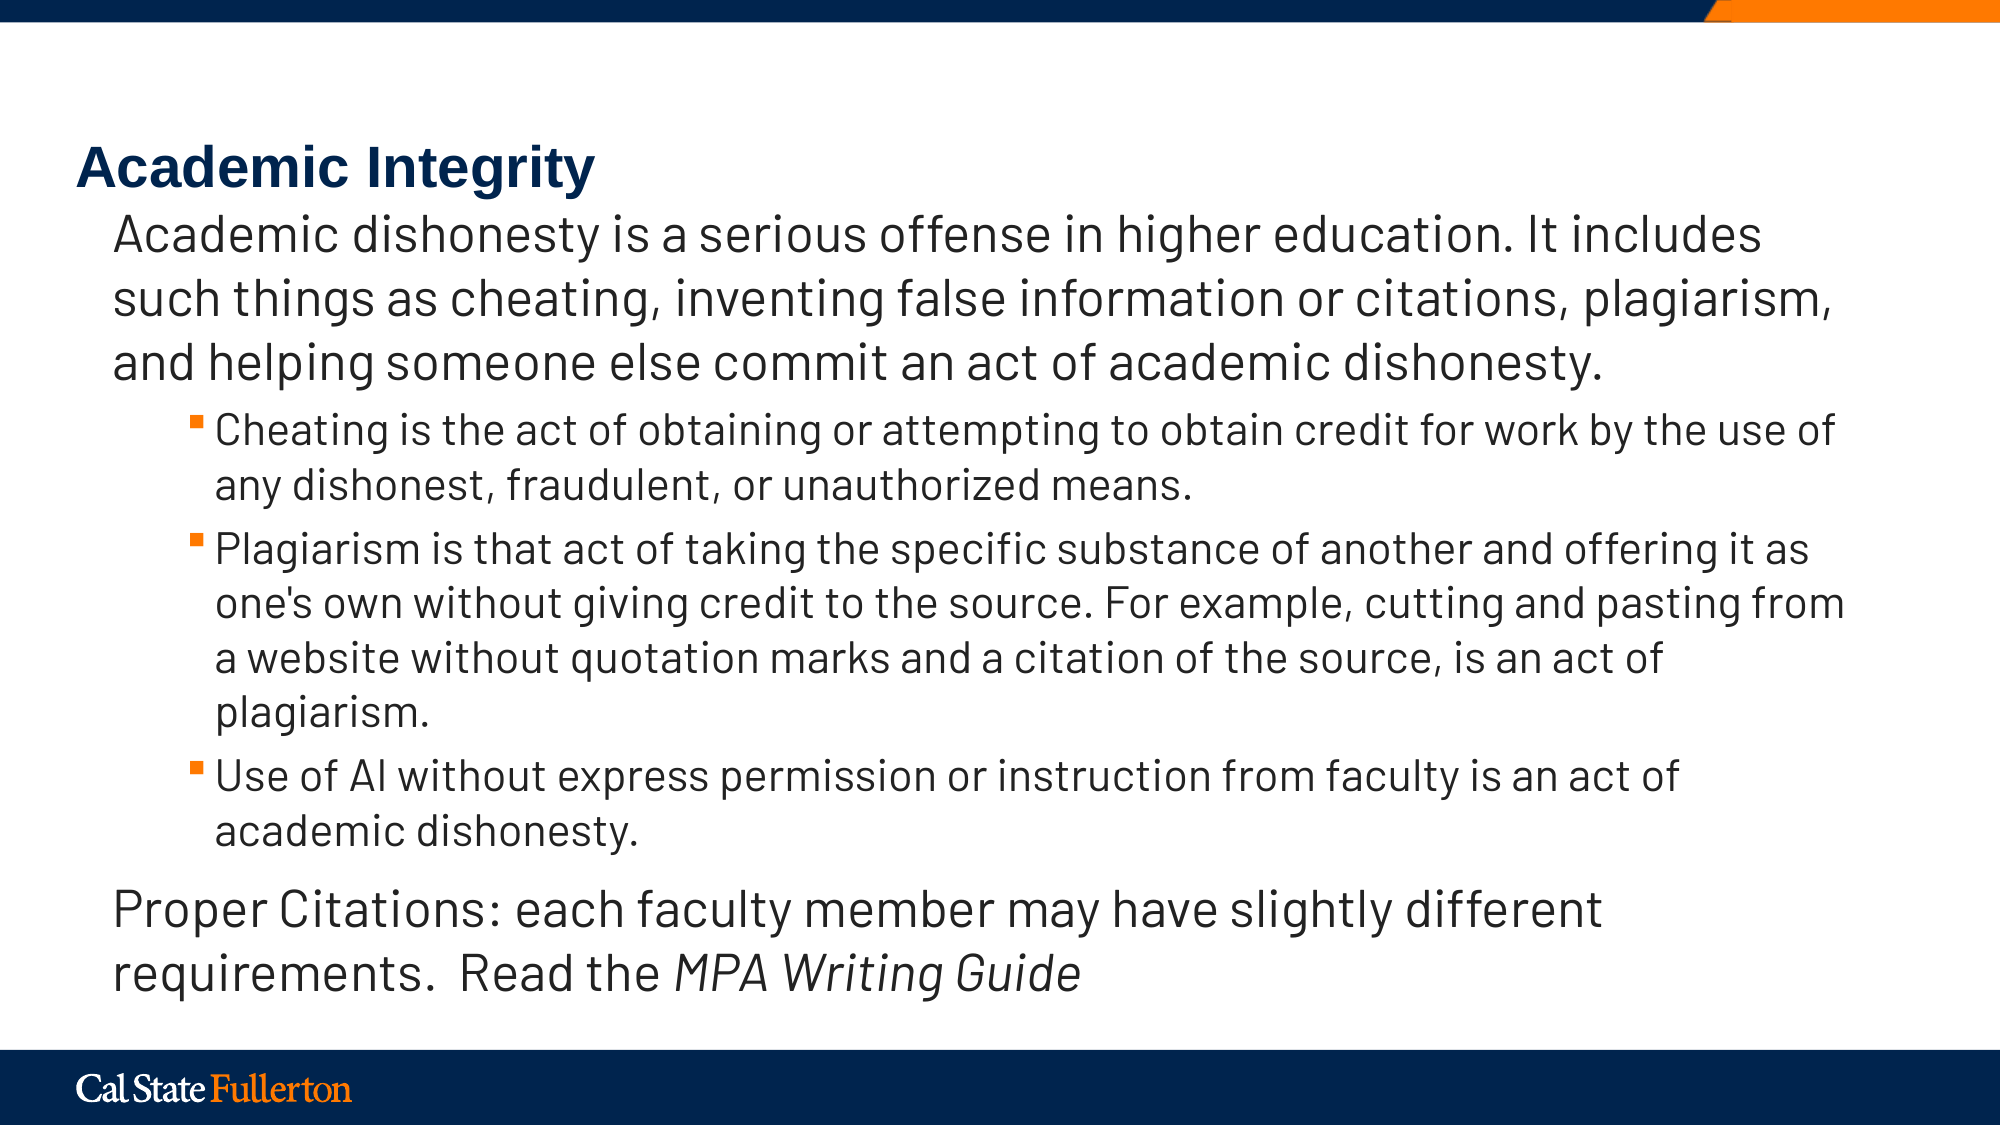

# Academic Integrity
Academic dishonesty is a serious offense in higher education. It includes such things as cheating, inventing false information or citations, plagiarism, and helping someone else commit an act of academic dishonesty.
Cheating is the act of obtaining or attempting to obtain credit for work by the use of any dishonest, fraudulent, or unauthorized means.
Plagiarism is that act of taking the specific substance of another and offering it as one's own without giving credit to the source. For example, cutting and pasting from a website without quotation marks and a citation of the source, is an act of plagiarism.
Use of AI without express permission or instruction from faculty is an act of academic dishonesty.
Proper Citations: each faculty member may have slightly different requirements.  Read the MPA Writing Guide